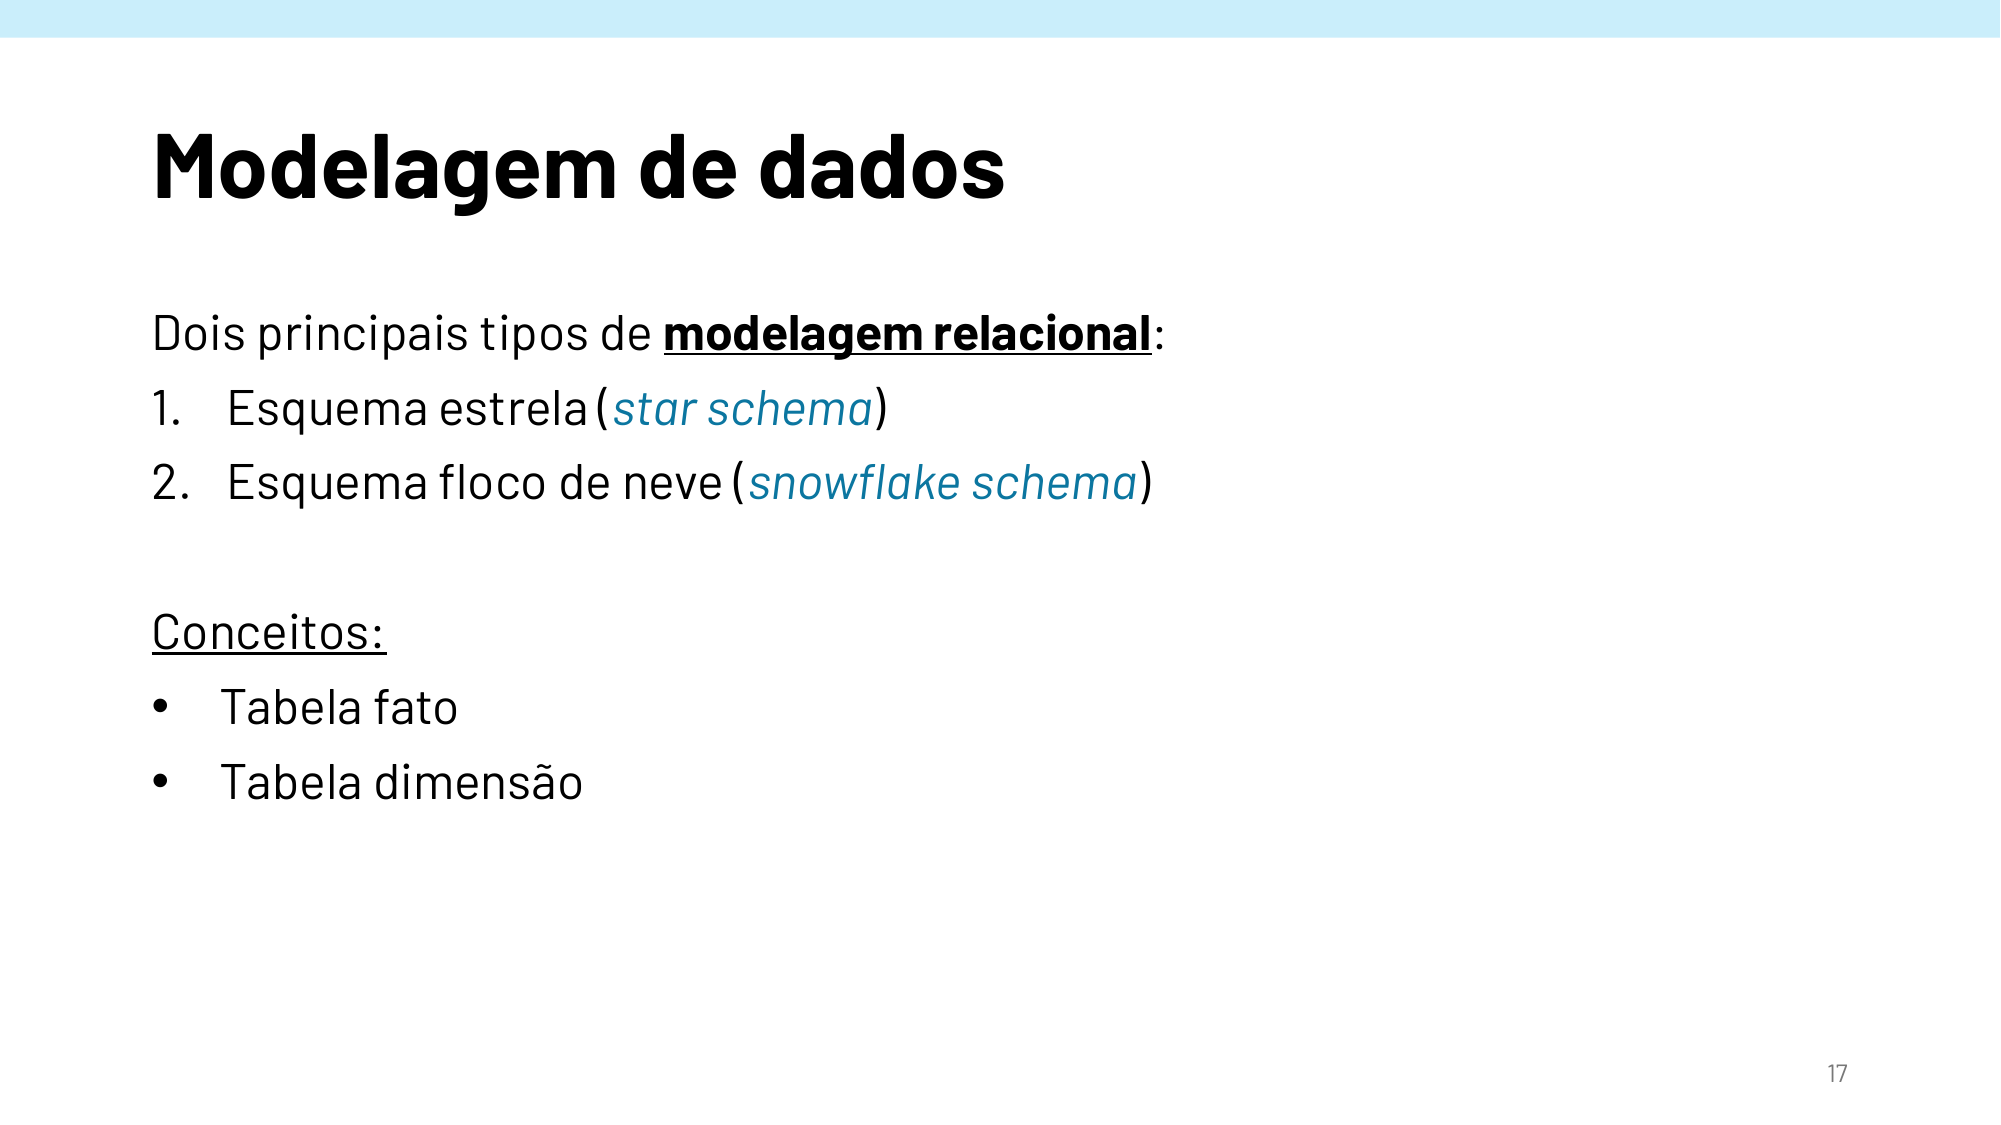

# Modelagem de dados
Dois principais tipos de modelagem relacional:
Esquema estrela (star schema)
Esquema floco de neve (snowflake schema)

Conceitos:
   Tabela fato
   Tabela dimensão
17